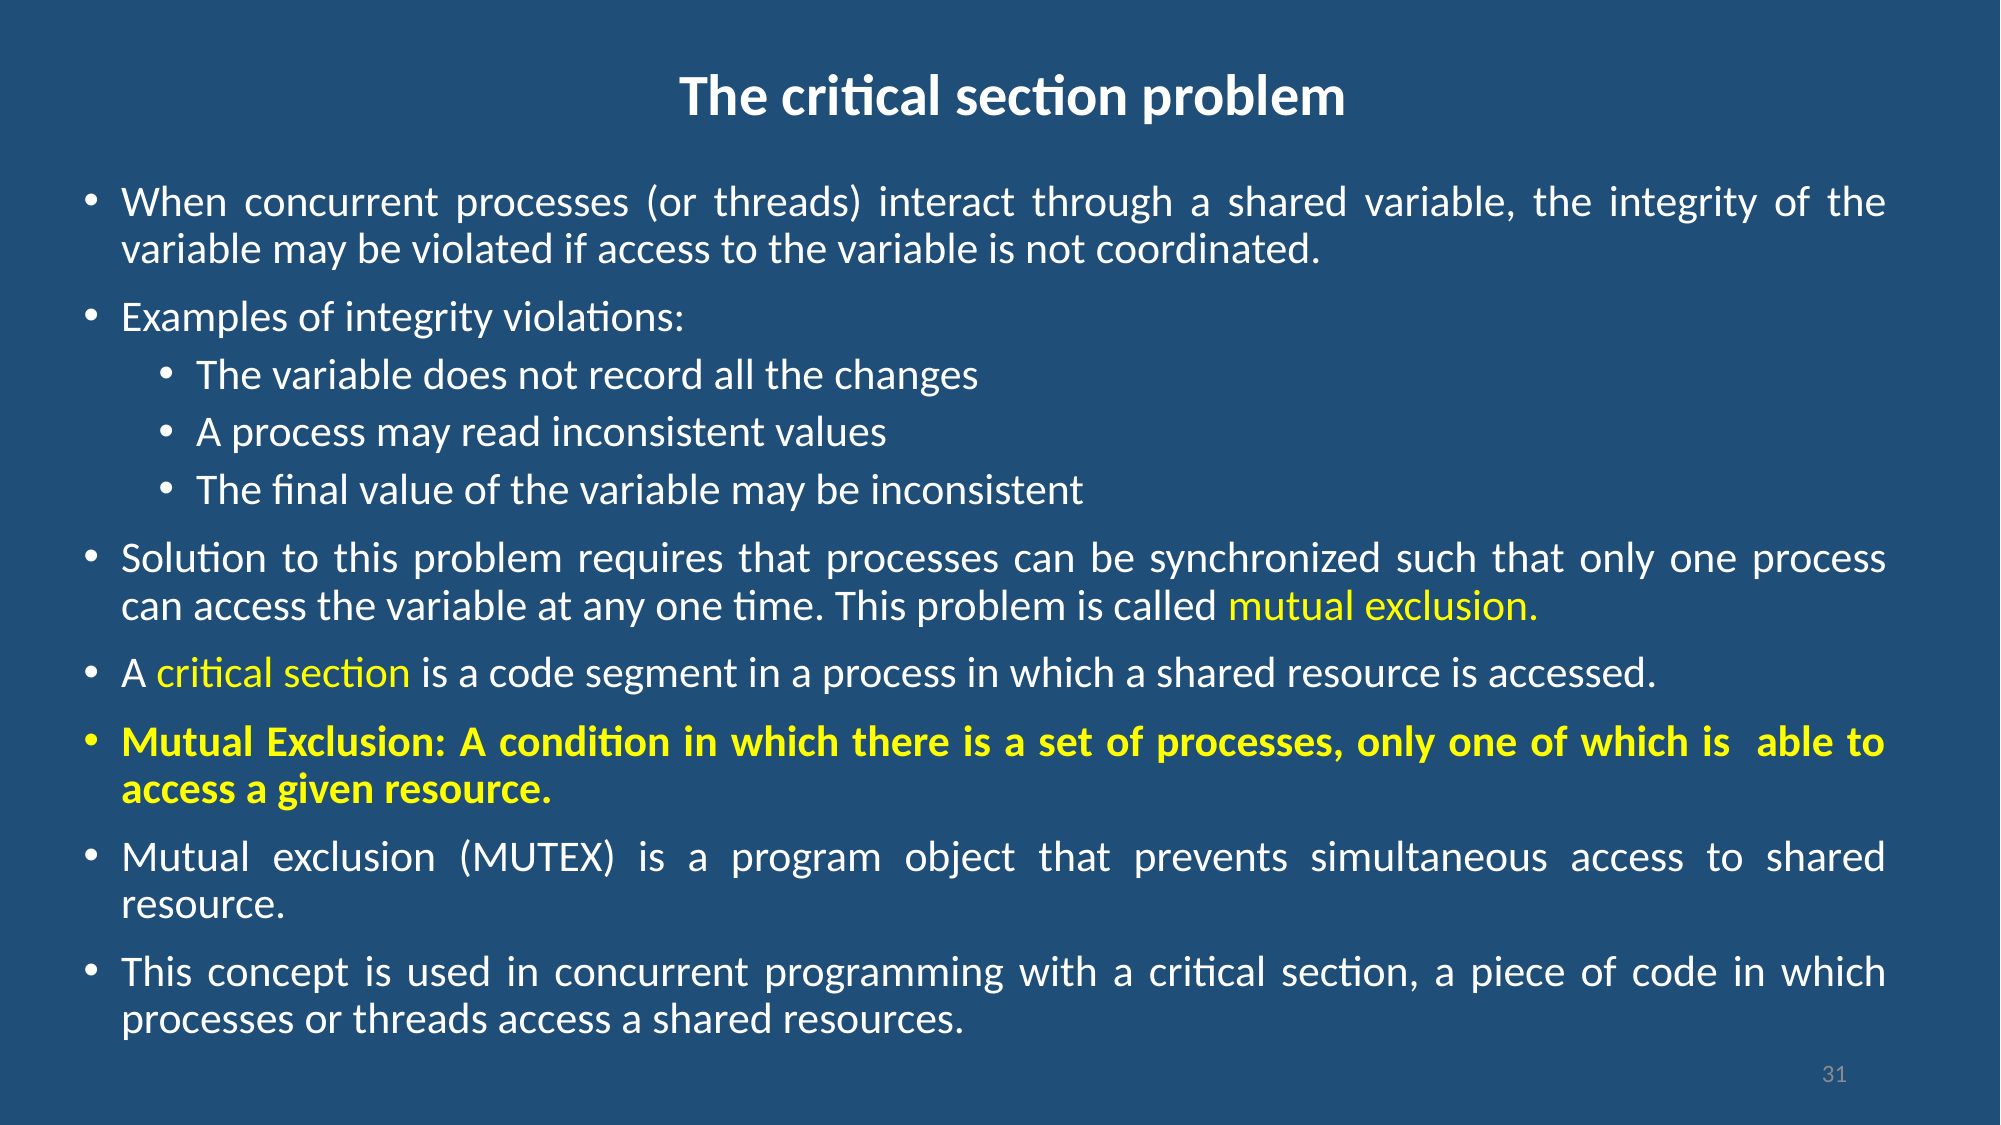

# The critical section problem
When concurrent processes (or threads) interact through a shared variable, the integrity of the variable may be violated if access to the variable is not coordinated.
Examples of integrity violations:
The variable does not record all the changes
A process may read inconsistent values
The final value of the variable may be inconsistent
Solution to this problem requires that processes can be synchronized such that only one process can access the variable at any one time. This problem is called mutual exclusion.
A critical section is a code segment in a process in which a shared resource is accessed.
Mutual Exclusion: A condition in which there is a set of processes, only one of which is  able to access a given resource.
Mutual exclusion (MUTEX) is a program object that prevents simultaneous access to shared resource.
This concept is used in concurrent programming with a critical section, a piece of code in which processes or threads access a shared resources.
31